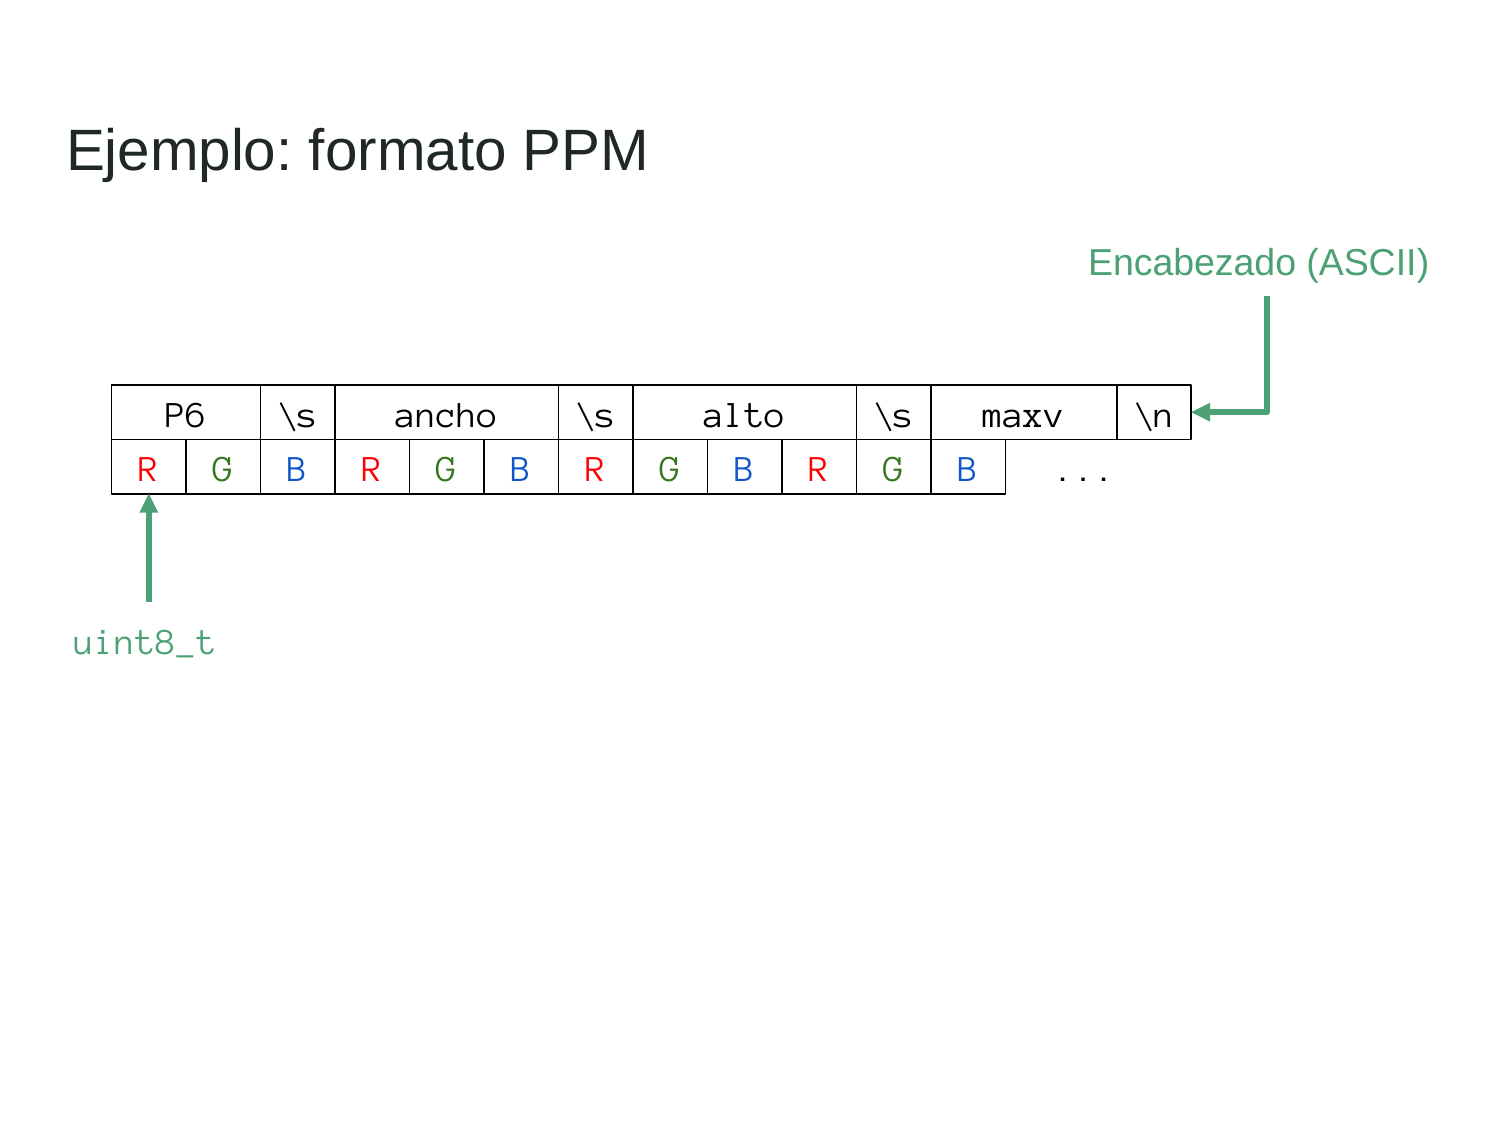

Ejemplo: formato PPM
Encabezado (ASCII)
P6
\s
ancho
\s
alto
\s
maxv
\n
R
G
B
R
G
B
R
G
B
R
G
B
...
uint8_t